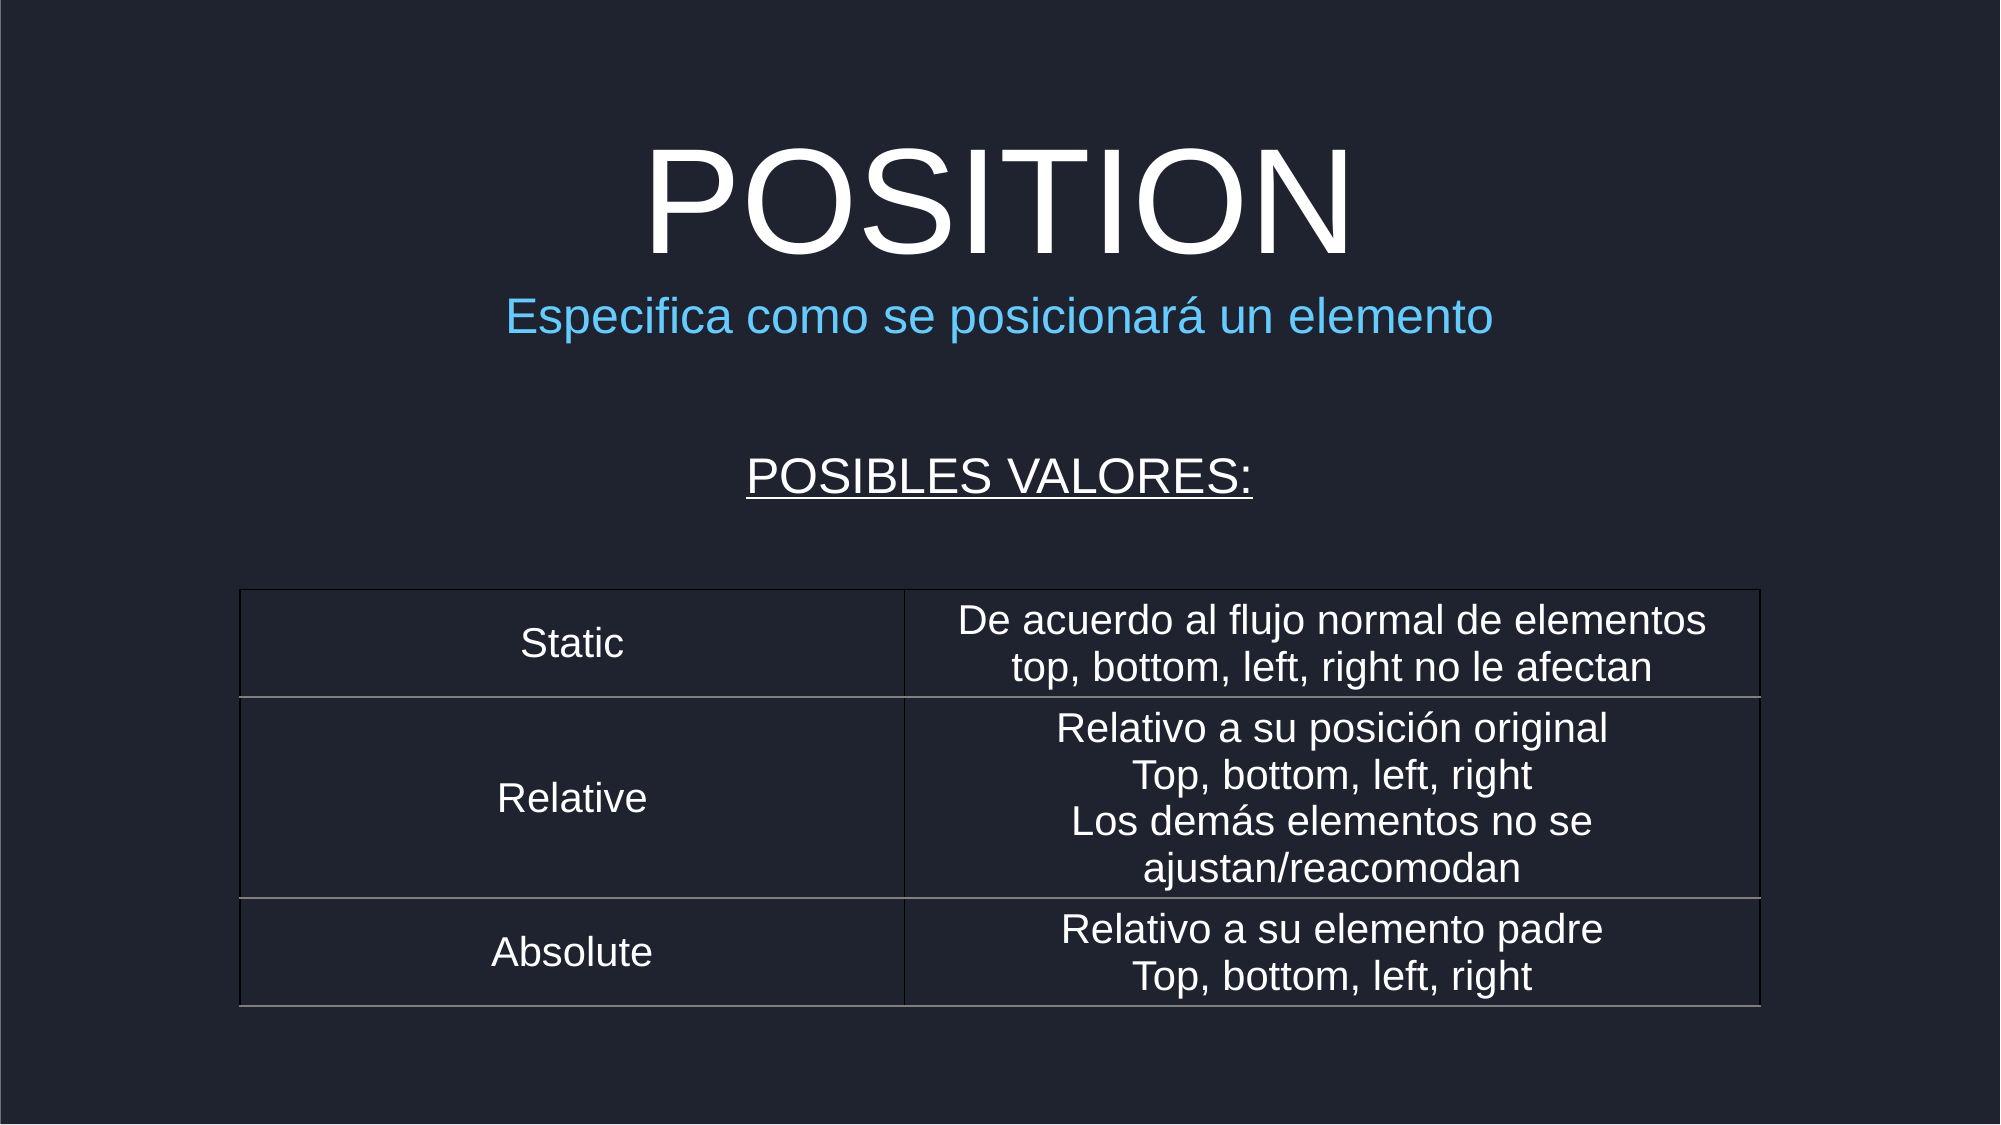

POSITION
Especifica como se posicionará un elemento

POSIBLES VALORES:
|  |
| --- |
| Static | De acuerdo al flujo normal de elementos top, bottom, left, right no le afectan |
| --- | --- |
| Relative | Relativo a su posición original Top, bottom, left, right Los demás elementos no se ajustan/reacomodan |
| Absolute | Relativo a su elemento padre Top, bottom, left, right |